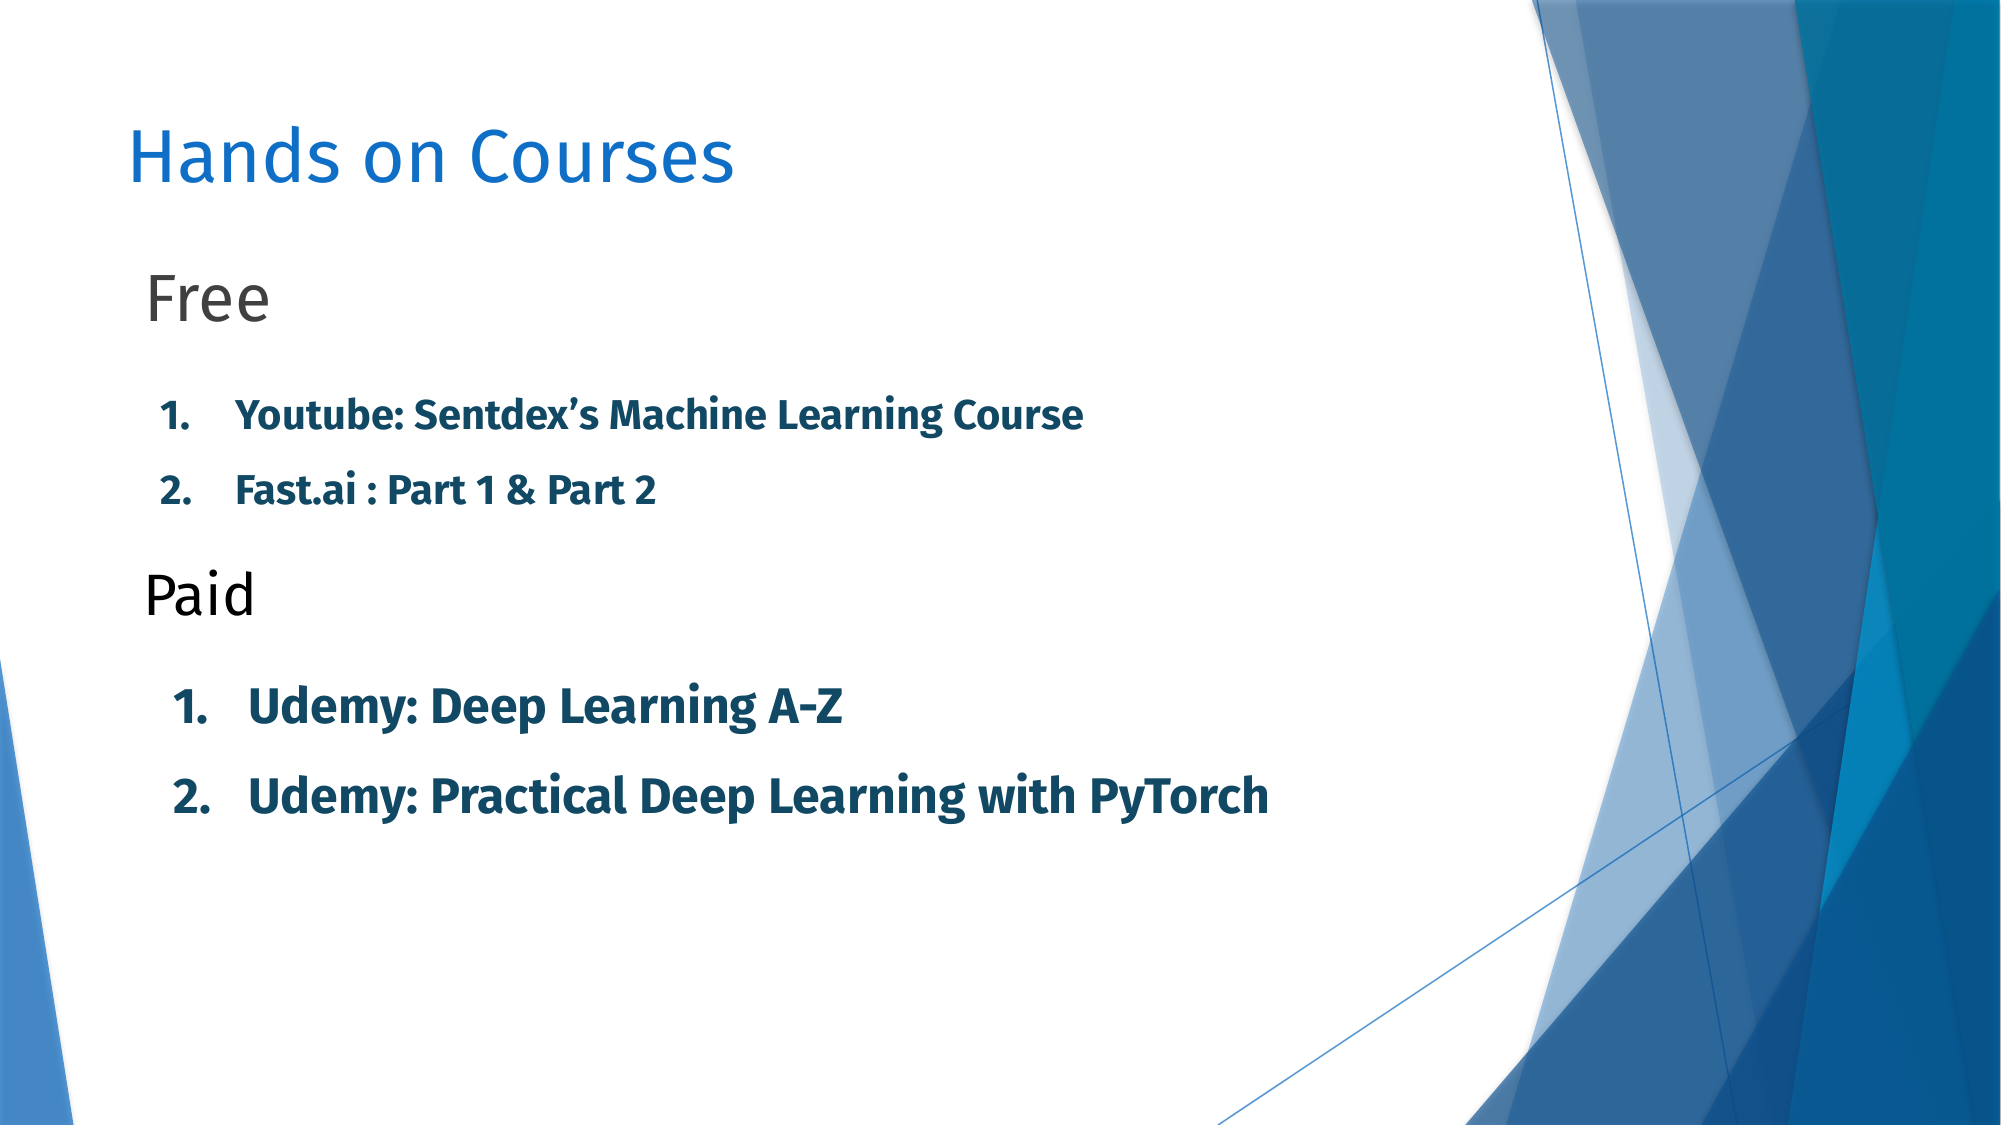

# Hands on Courses
Free
Youtube: Sentdex’s Machine Learning Course
Fast.ai : Part 1 & Part 2
Paid
Udemy: Deep Learning A-Z
Udemy: Practical Deep Learning with PyTorch